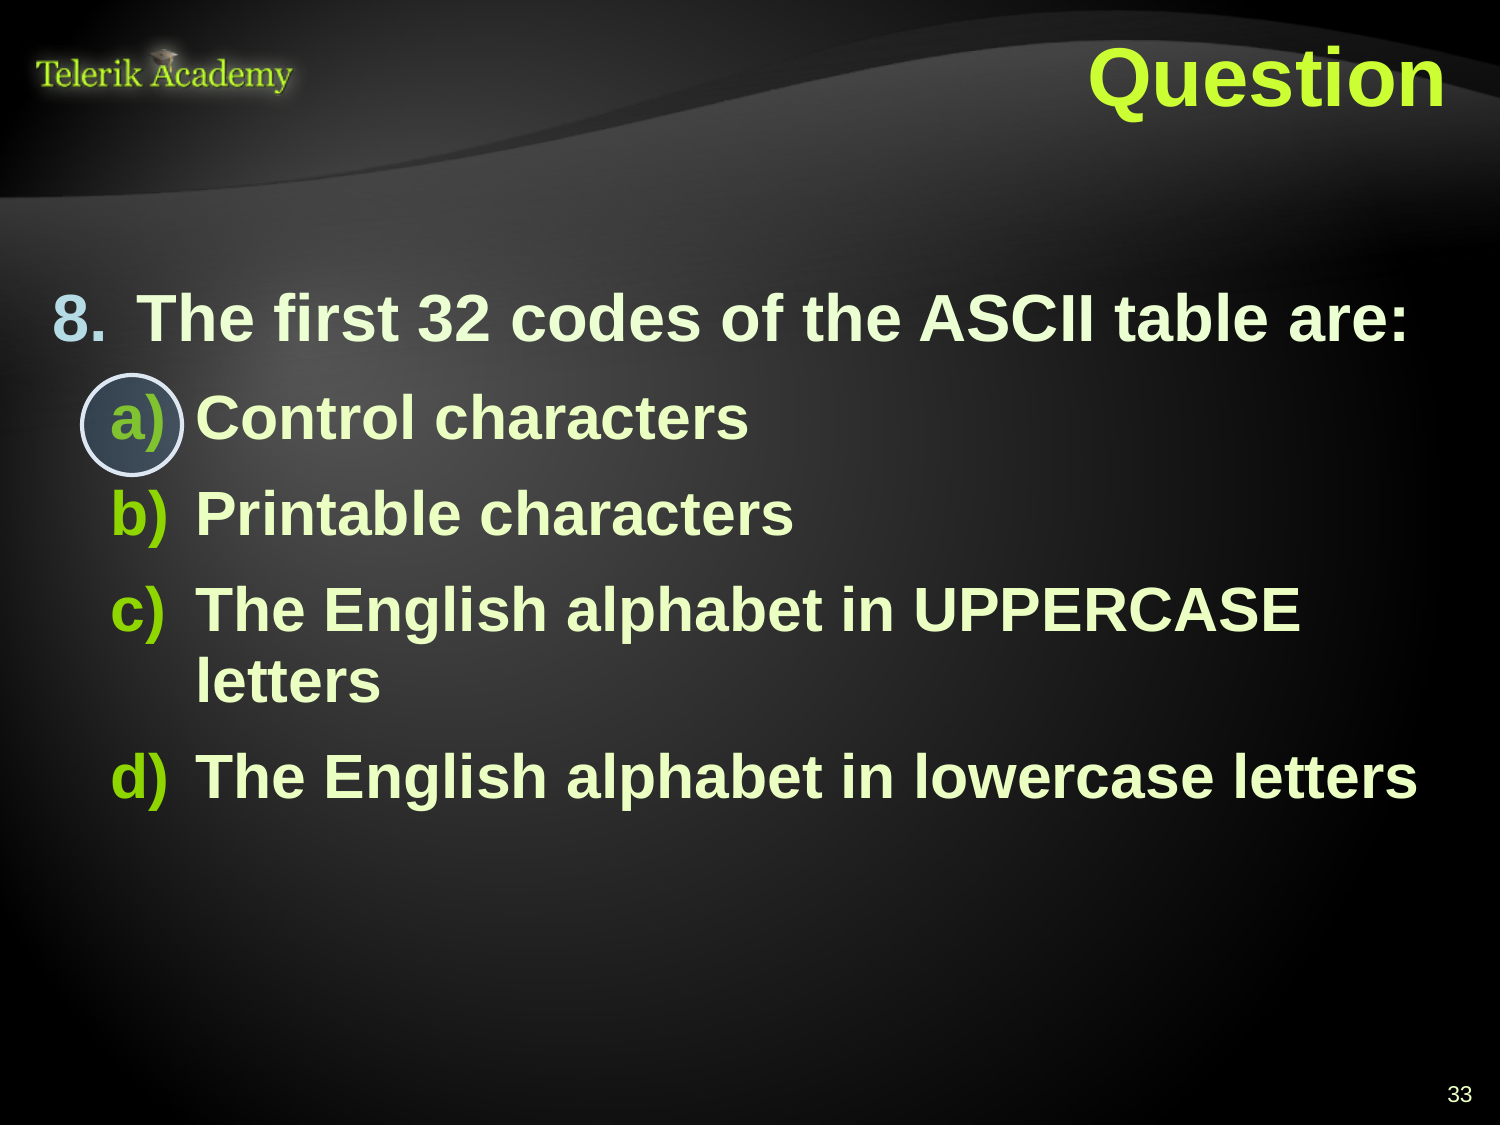

# Question
The first 32 codes of the ASCII table are:
Control characters
Printable characters
The English alphabet in UPPERCASE letters
The English alphabet in lowercase letters

33